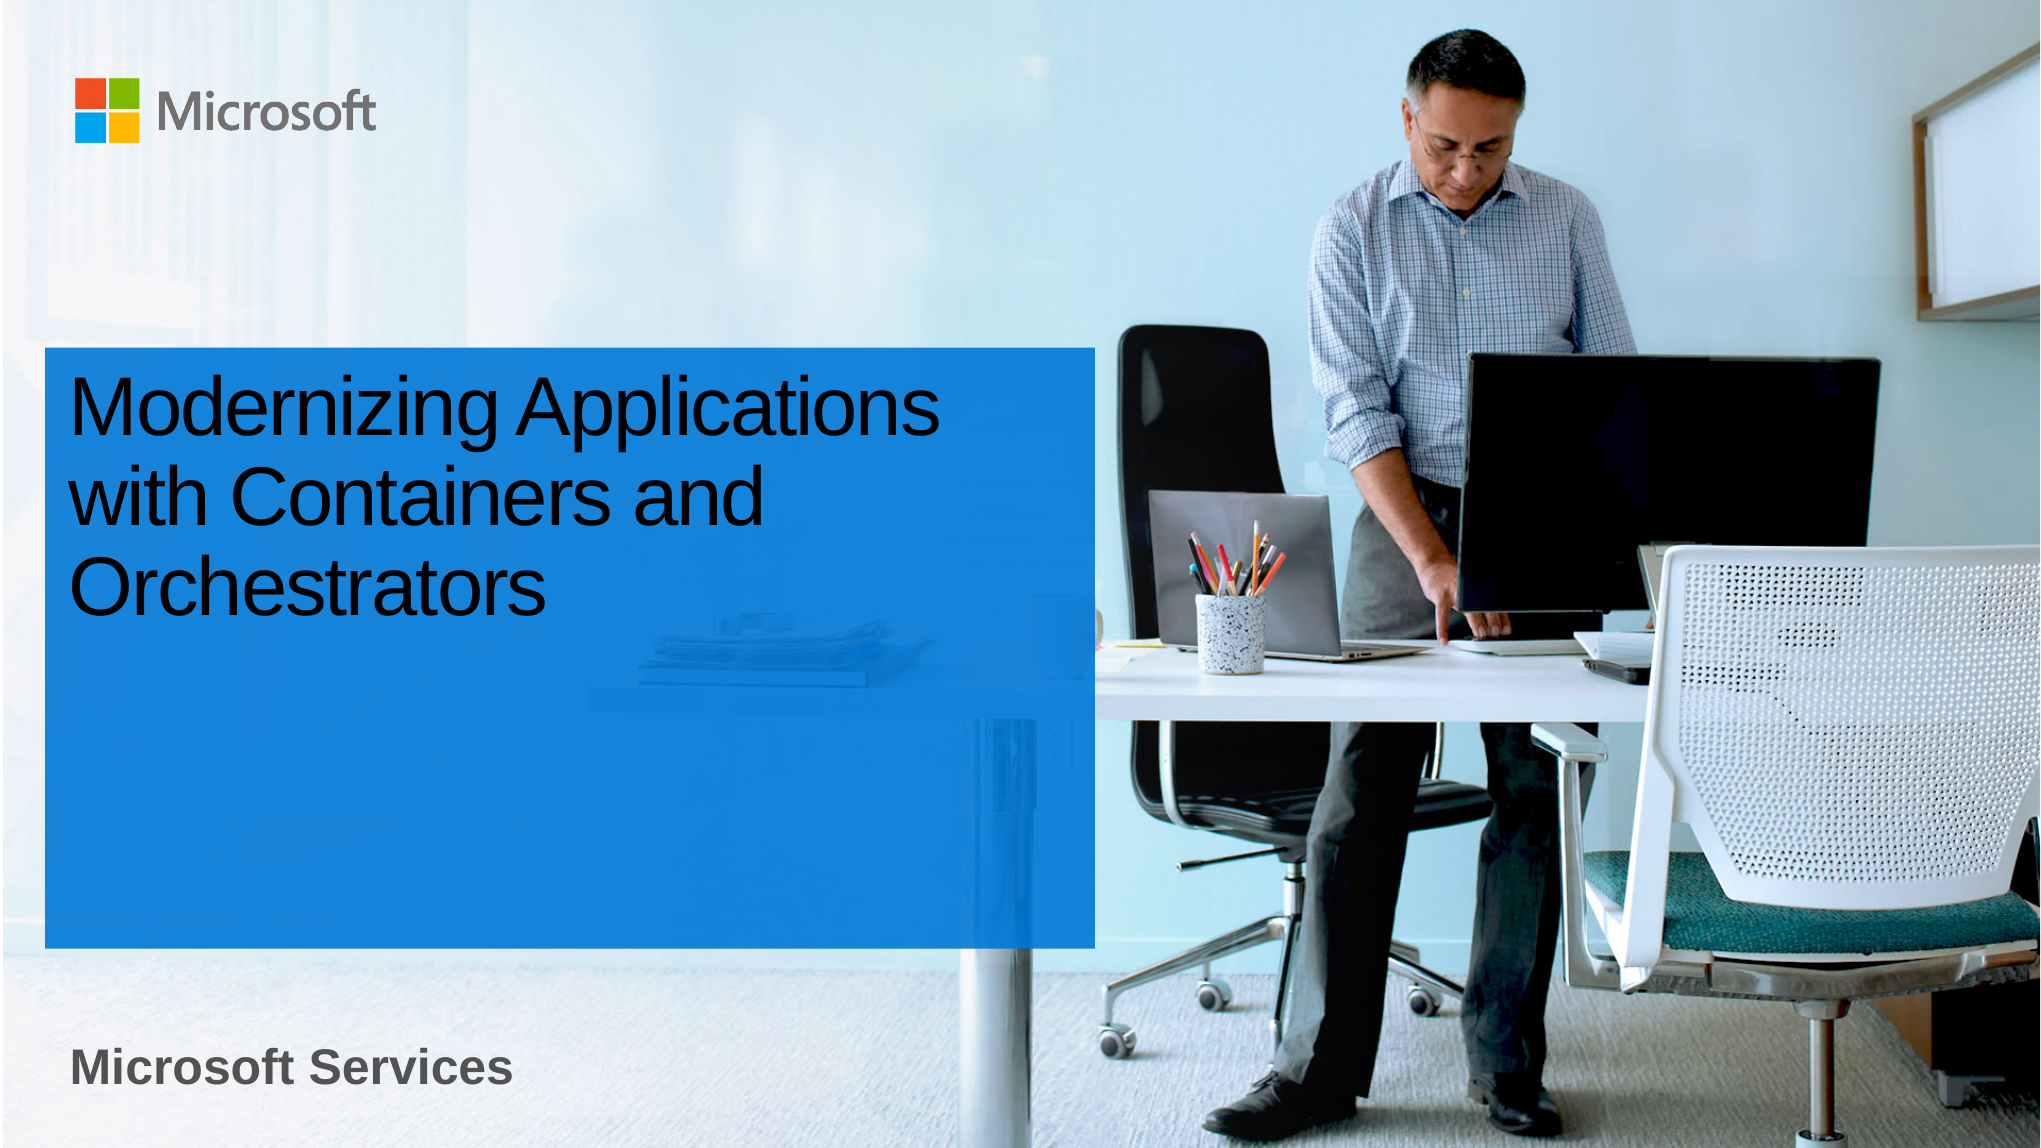

# Modernizing Applications with Containers and Orchestrators